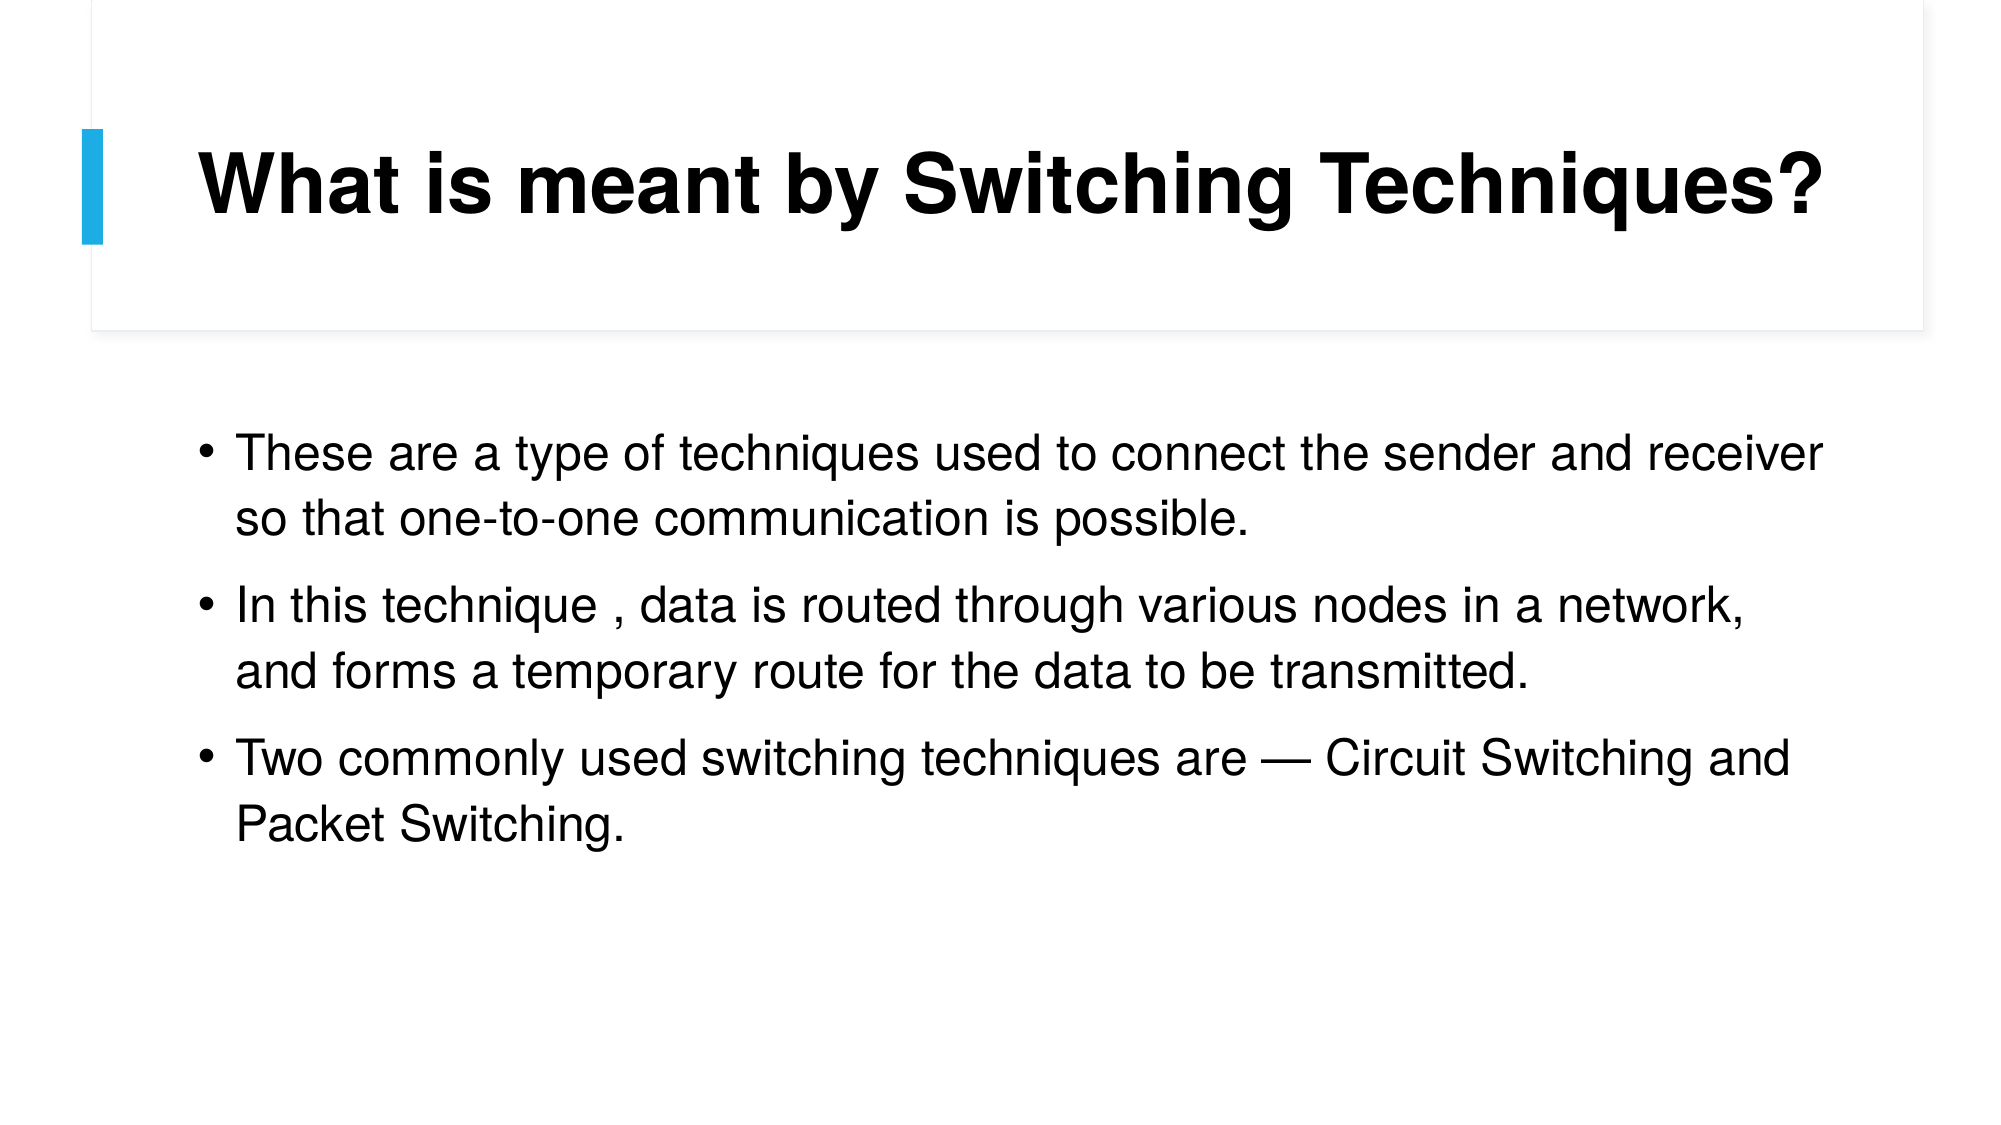

# What is meant by Switching Techniques?
These are a type of techniques used to connect the sender and receiver so that one-to-one communication is possible.
In this technique , data is routed through various nodes in a network, and forms a temporary route for the data to be transmitted.
Two commonly used switching techniques are — Circuit Switching and Packet Switching.